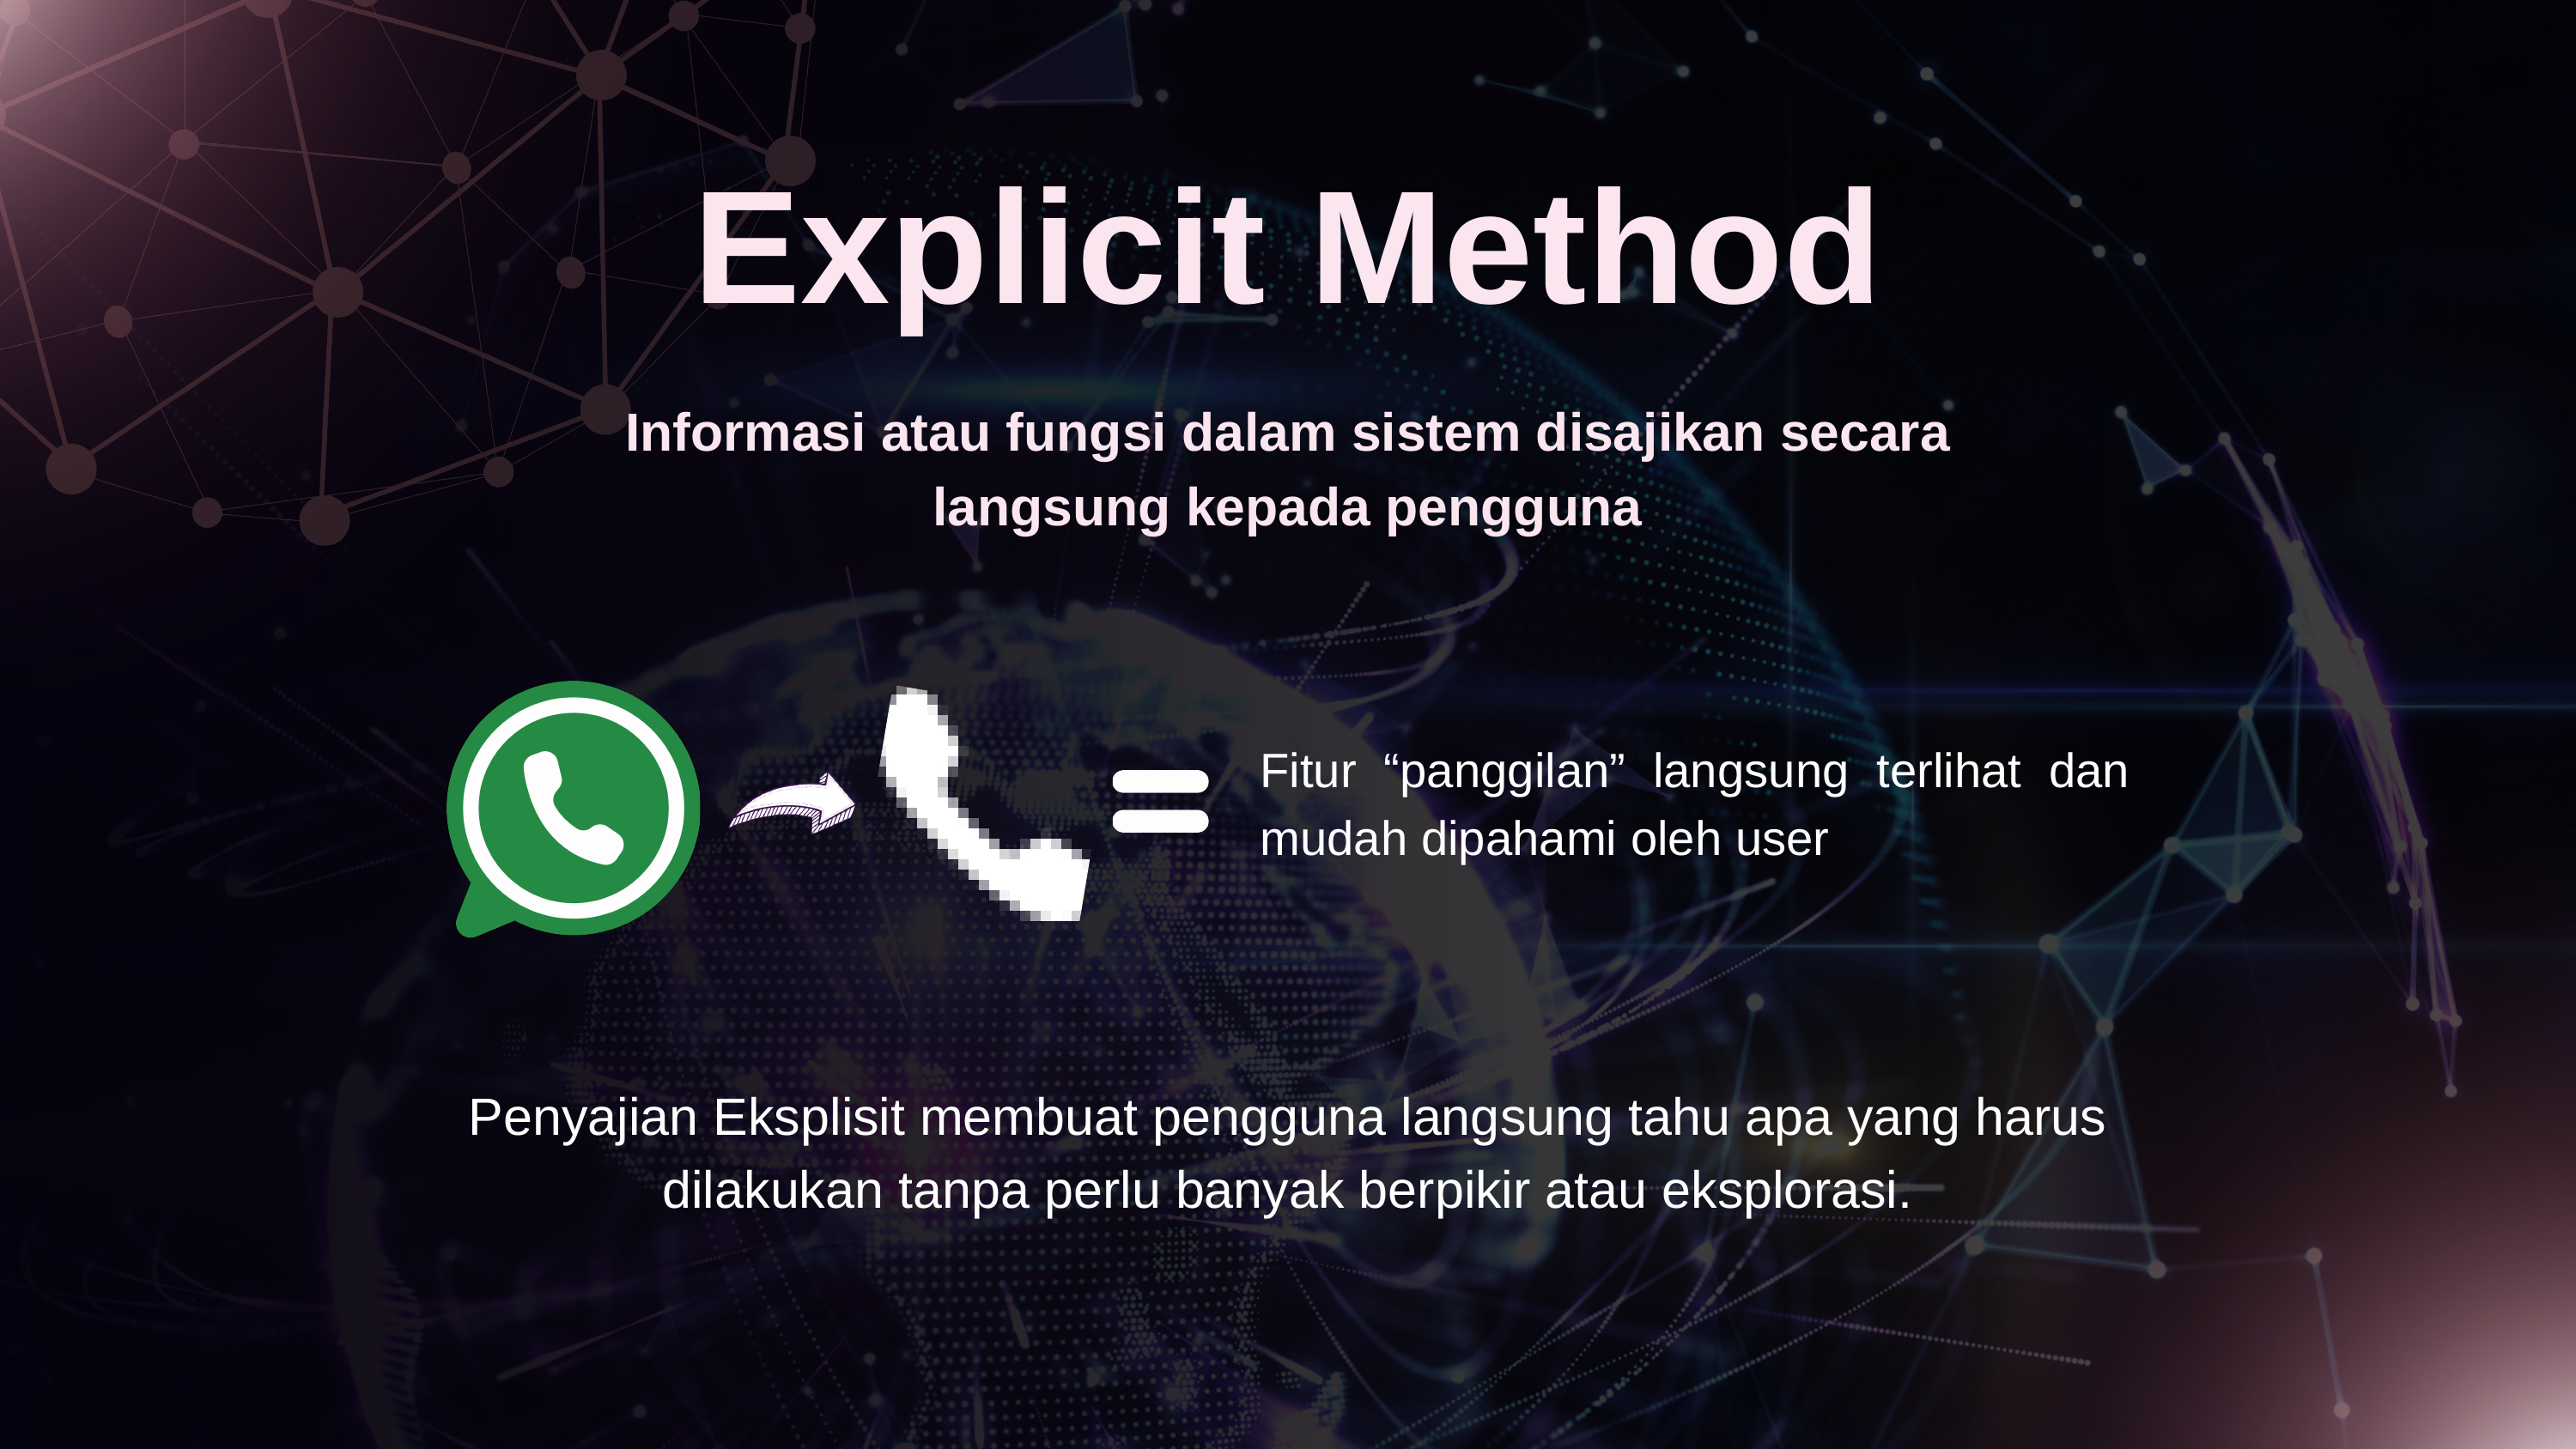

Explicit Method
Informasi atau fungsi dalam sistem disajikan secara langsung kepada pengguna

Fitur “panggilan” langsung terlihat dan mudah dipahami oleh user

Penyajian Eksplisit membuat pengguna langsung tahu apa yang harus dilakukan tanpa perlu banyak berpikir atau eksplorasi.